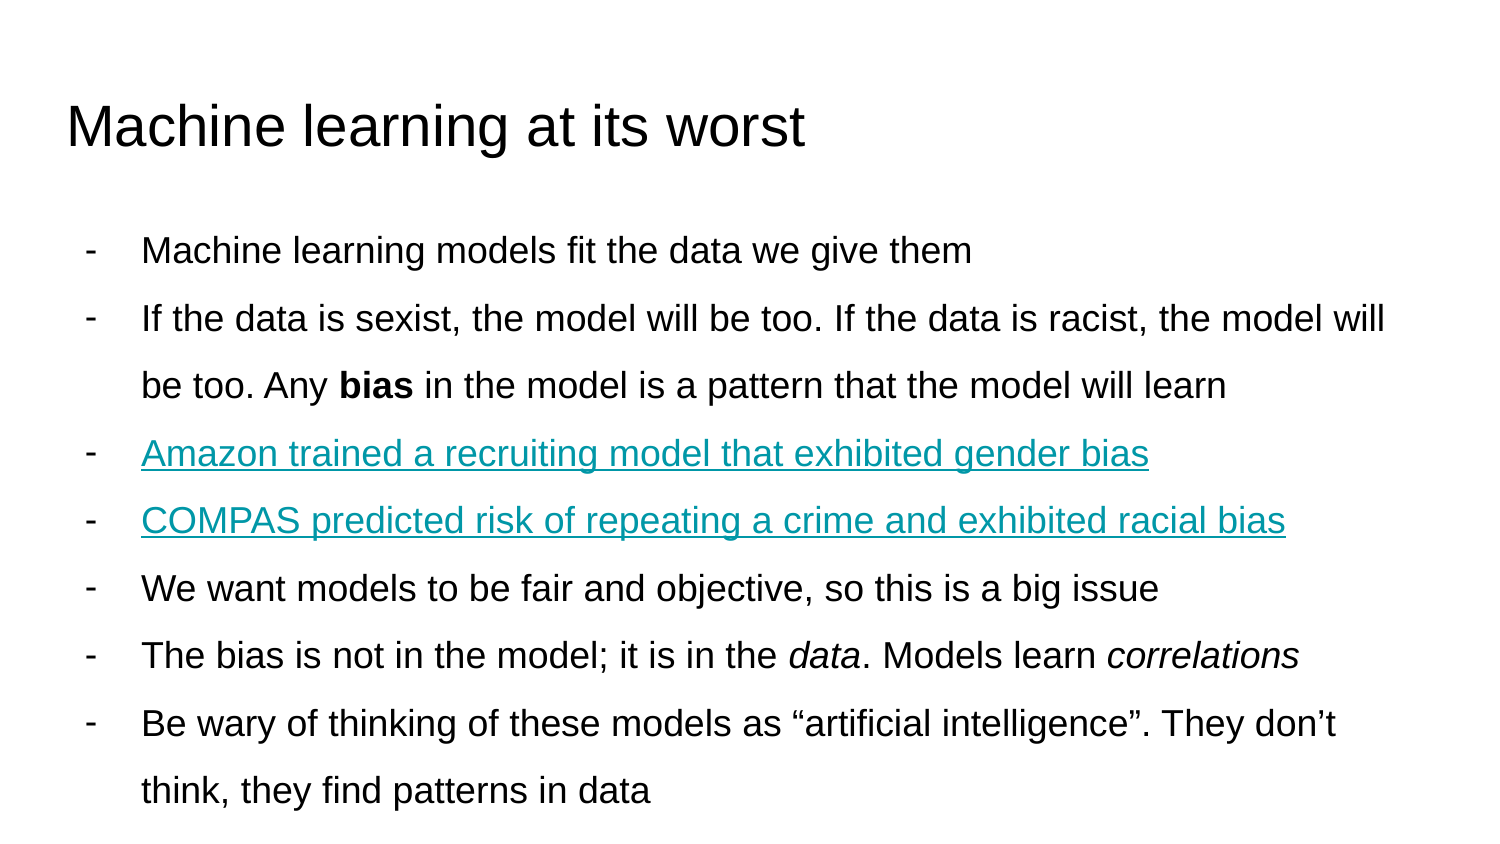

# Machine learning at its worst
Machine learning models fit the data we give them
If the data is sexist, the model will be too. If the data is racist, the model will be too. Any bias in the model is a pattern that the model will learn
Amazon trained a recruiting model that exhibited gender bias
COMPAS predicted risk of repeating a crime and exhibited racial bias
We want models to be fair and objective, so this is a big issue
The bias is not in the model; it is in the data. Models learn correlations
Be wary of thinking of these models as “artificial intelligence”. They don’t think, they find patterns in data